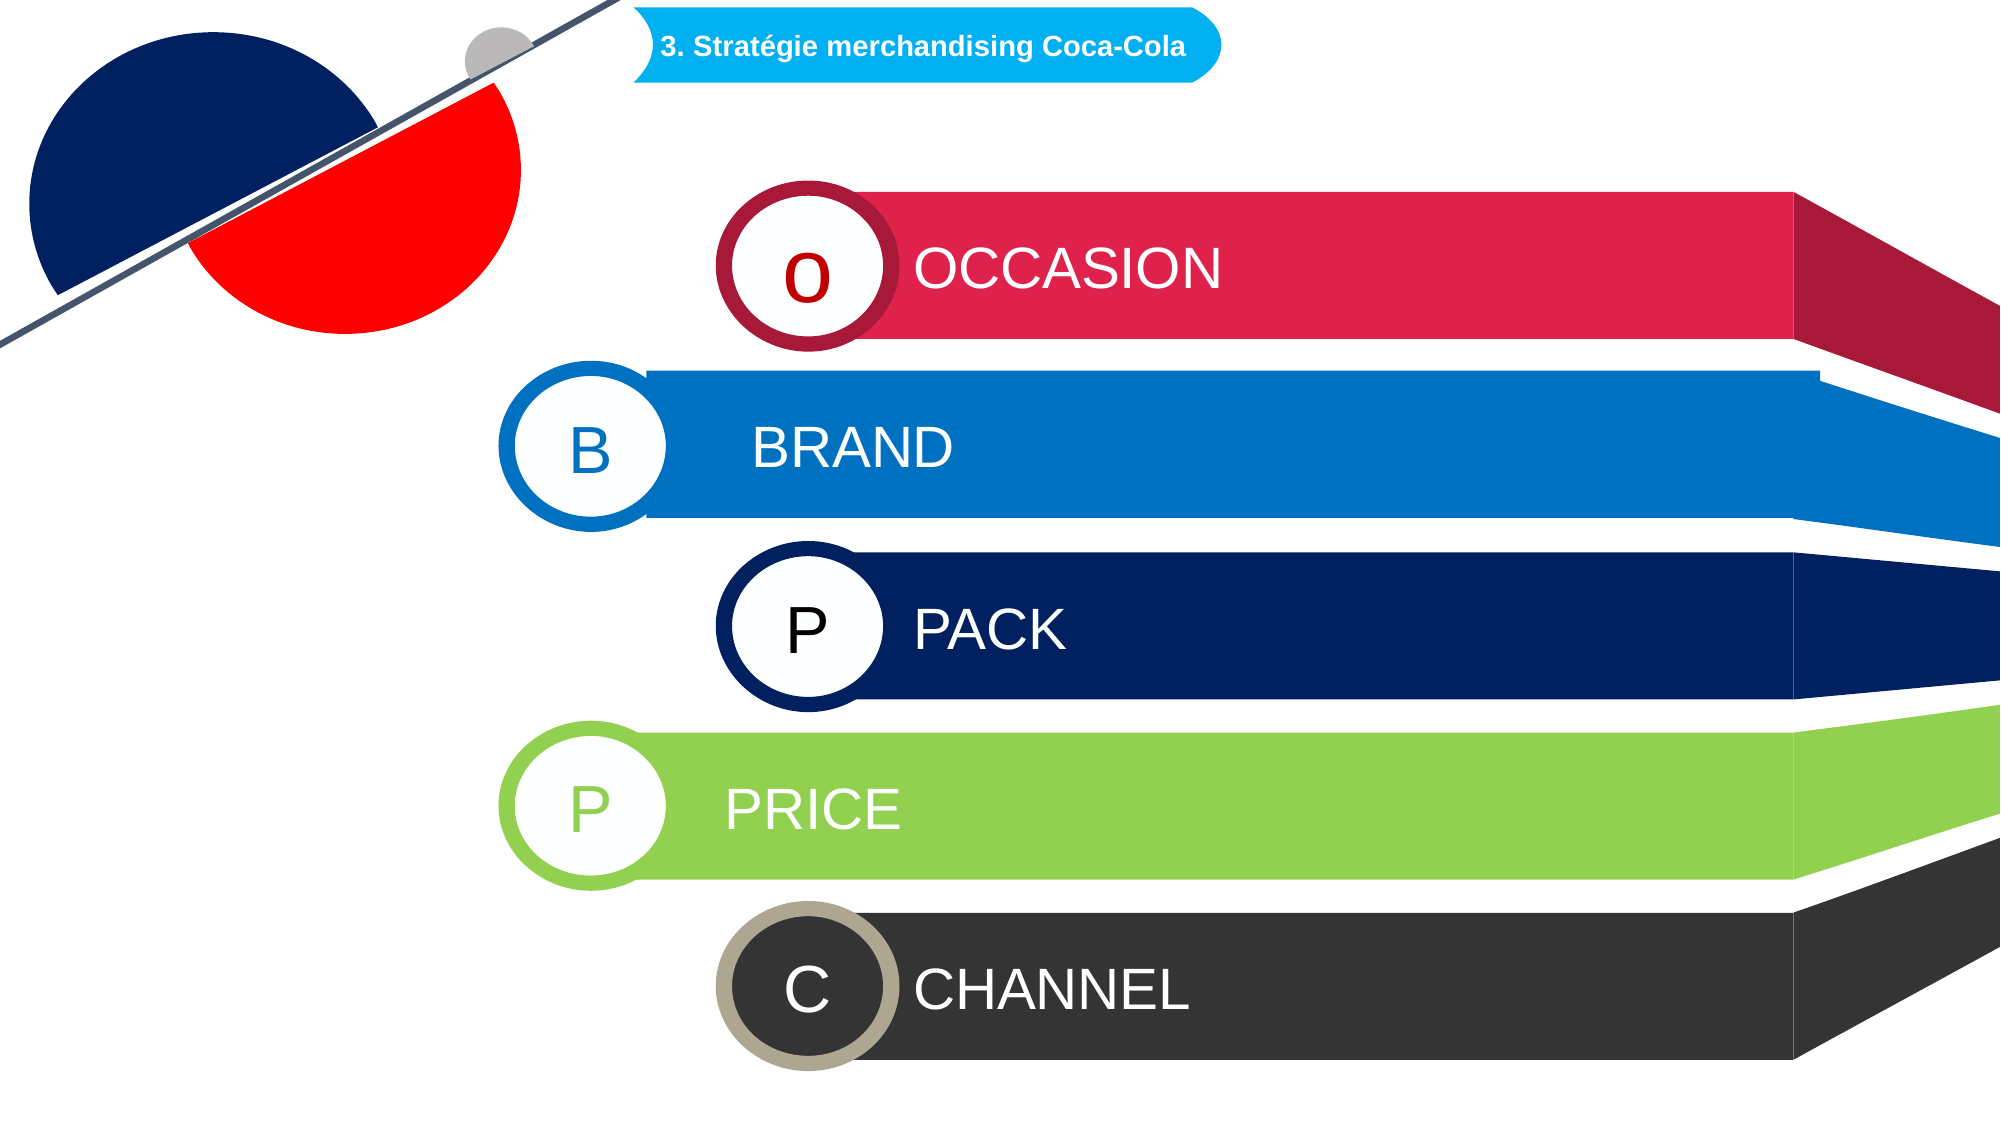

3. Stratégie merchandising Coca-Cola

o
OCCASION

B
BRAND

P
PACK

P
PRICE

C
CHANNEL